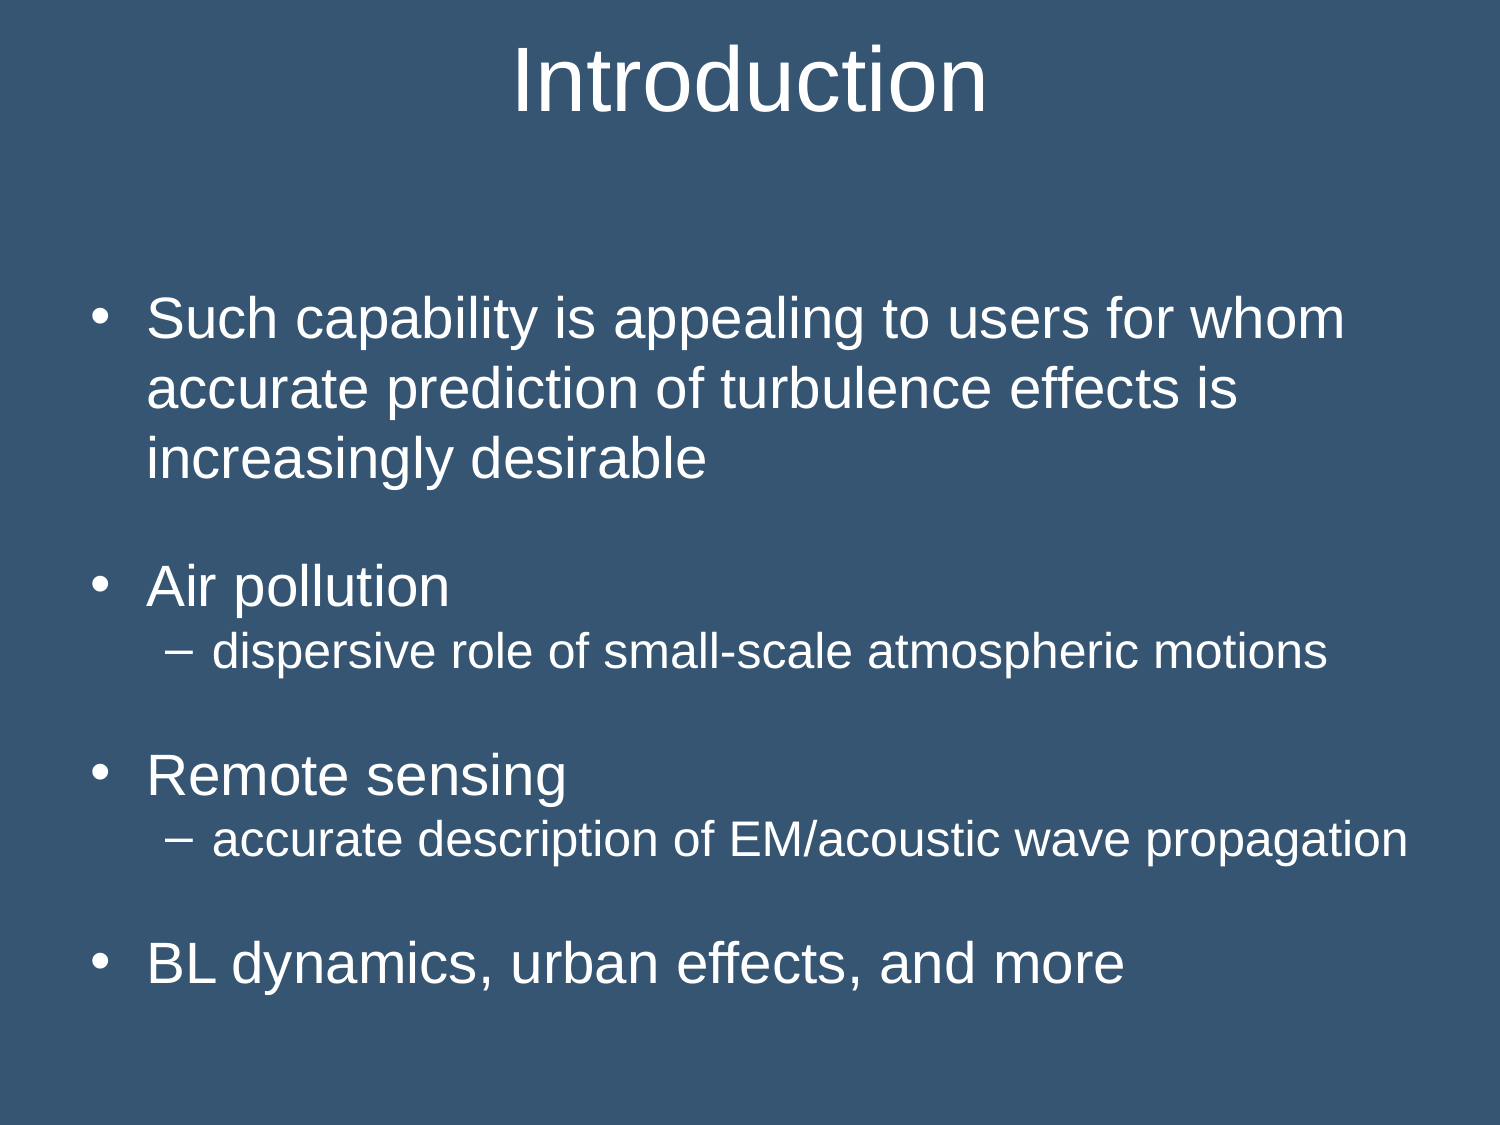

# Introduction
Such capability is appealing to users for whom accurate prediction of turbulence effects is increasingly desirable
Air pollution
dispersive role of small-scale atmospheric motions
Remote sensing
accurate description of EM/acoustic wave propagation
BL dynamics, urban effects, and more